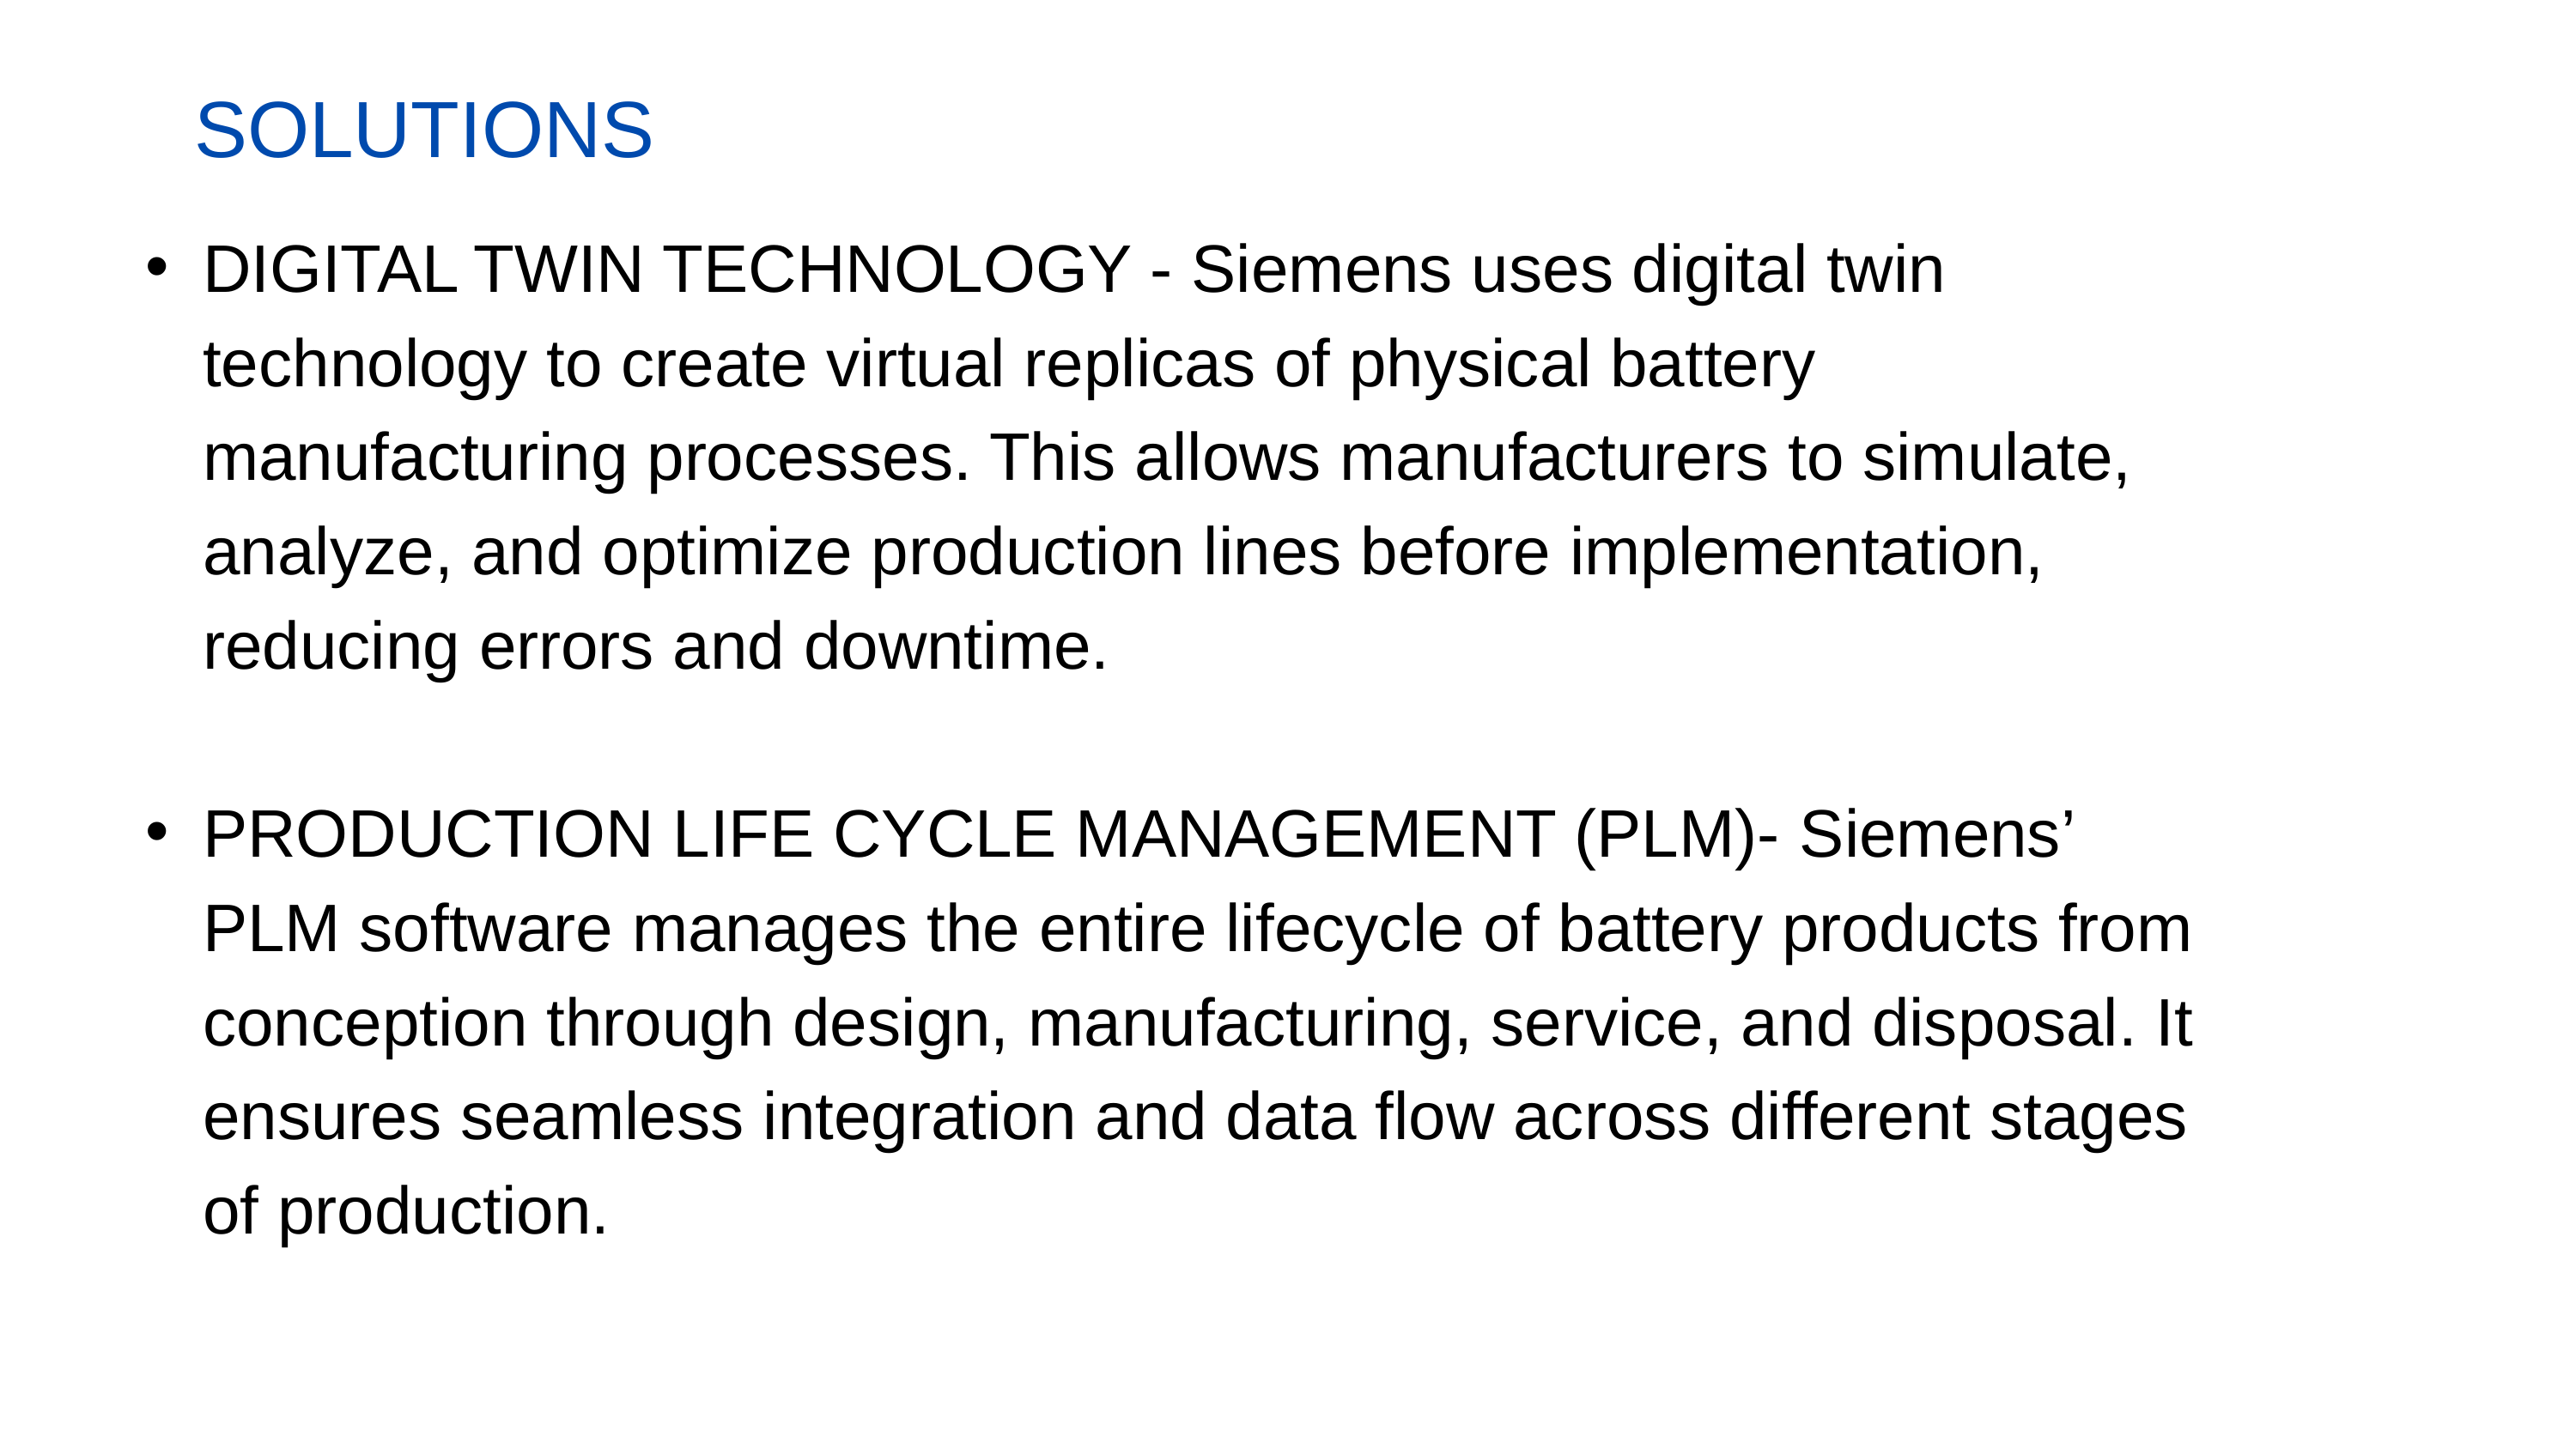

SOLUTIONS
DIGITAL TWIN TECHNOLOGY - Siemens uses digital twin technology to create virtual replicas of physical battery manufacturing processes. This allows manufacturers to simulate, analyze, and optimize production lines before implementation, reducing errors and downtime.

PRODUCTION LIFE CYCLE MANAGEMENT (PLM)- Siemens’   PLM software manages the entire lifecycle of battery products from conception through design, manufacturing, service, and disposal. It ensures seamless integration and data flow across different stages of production.